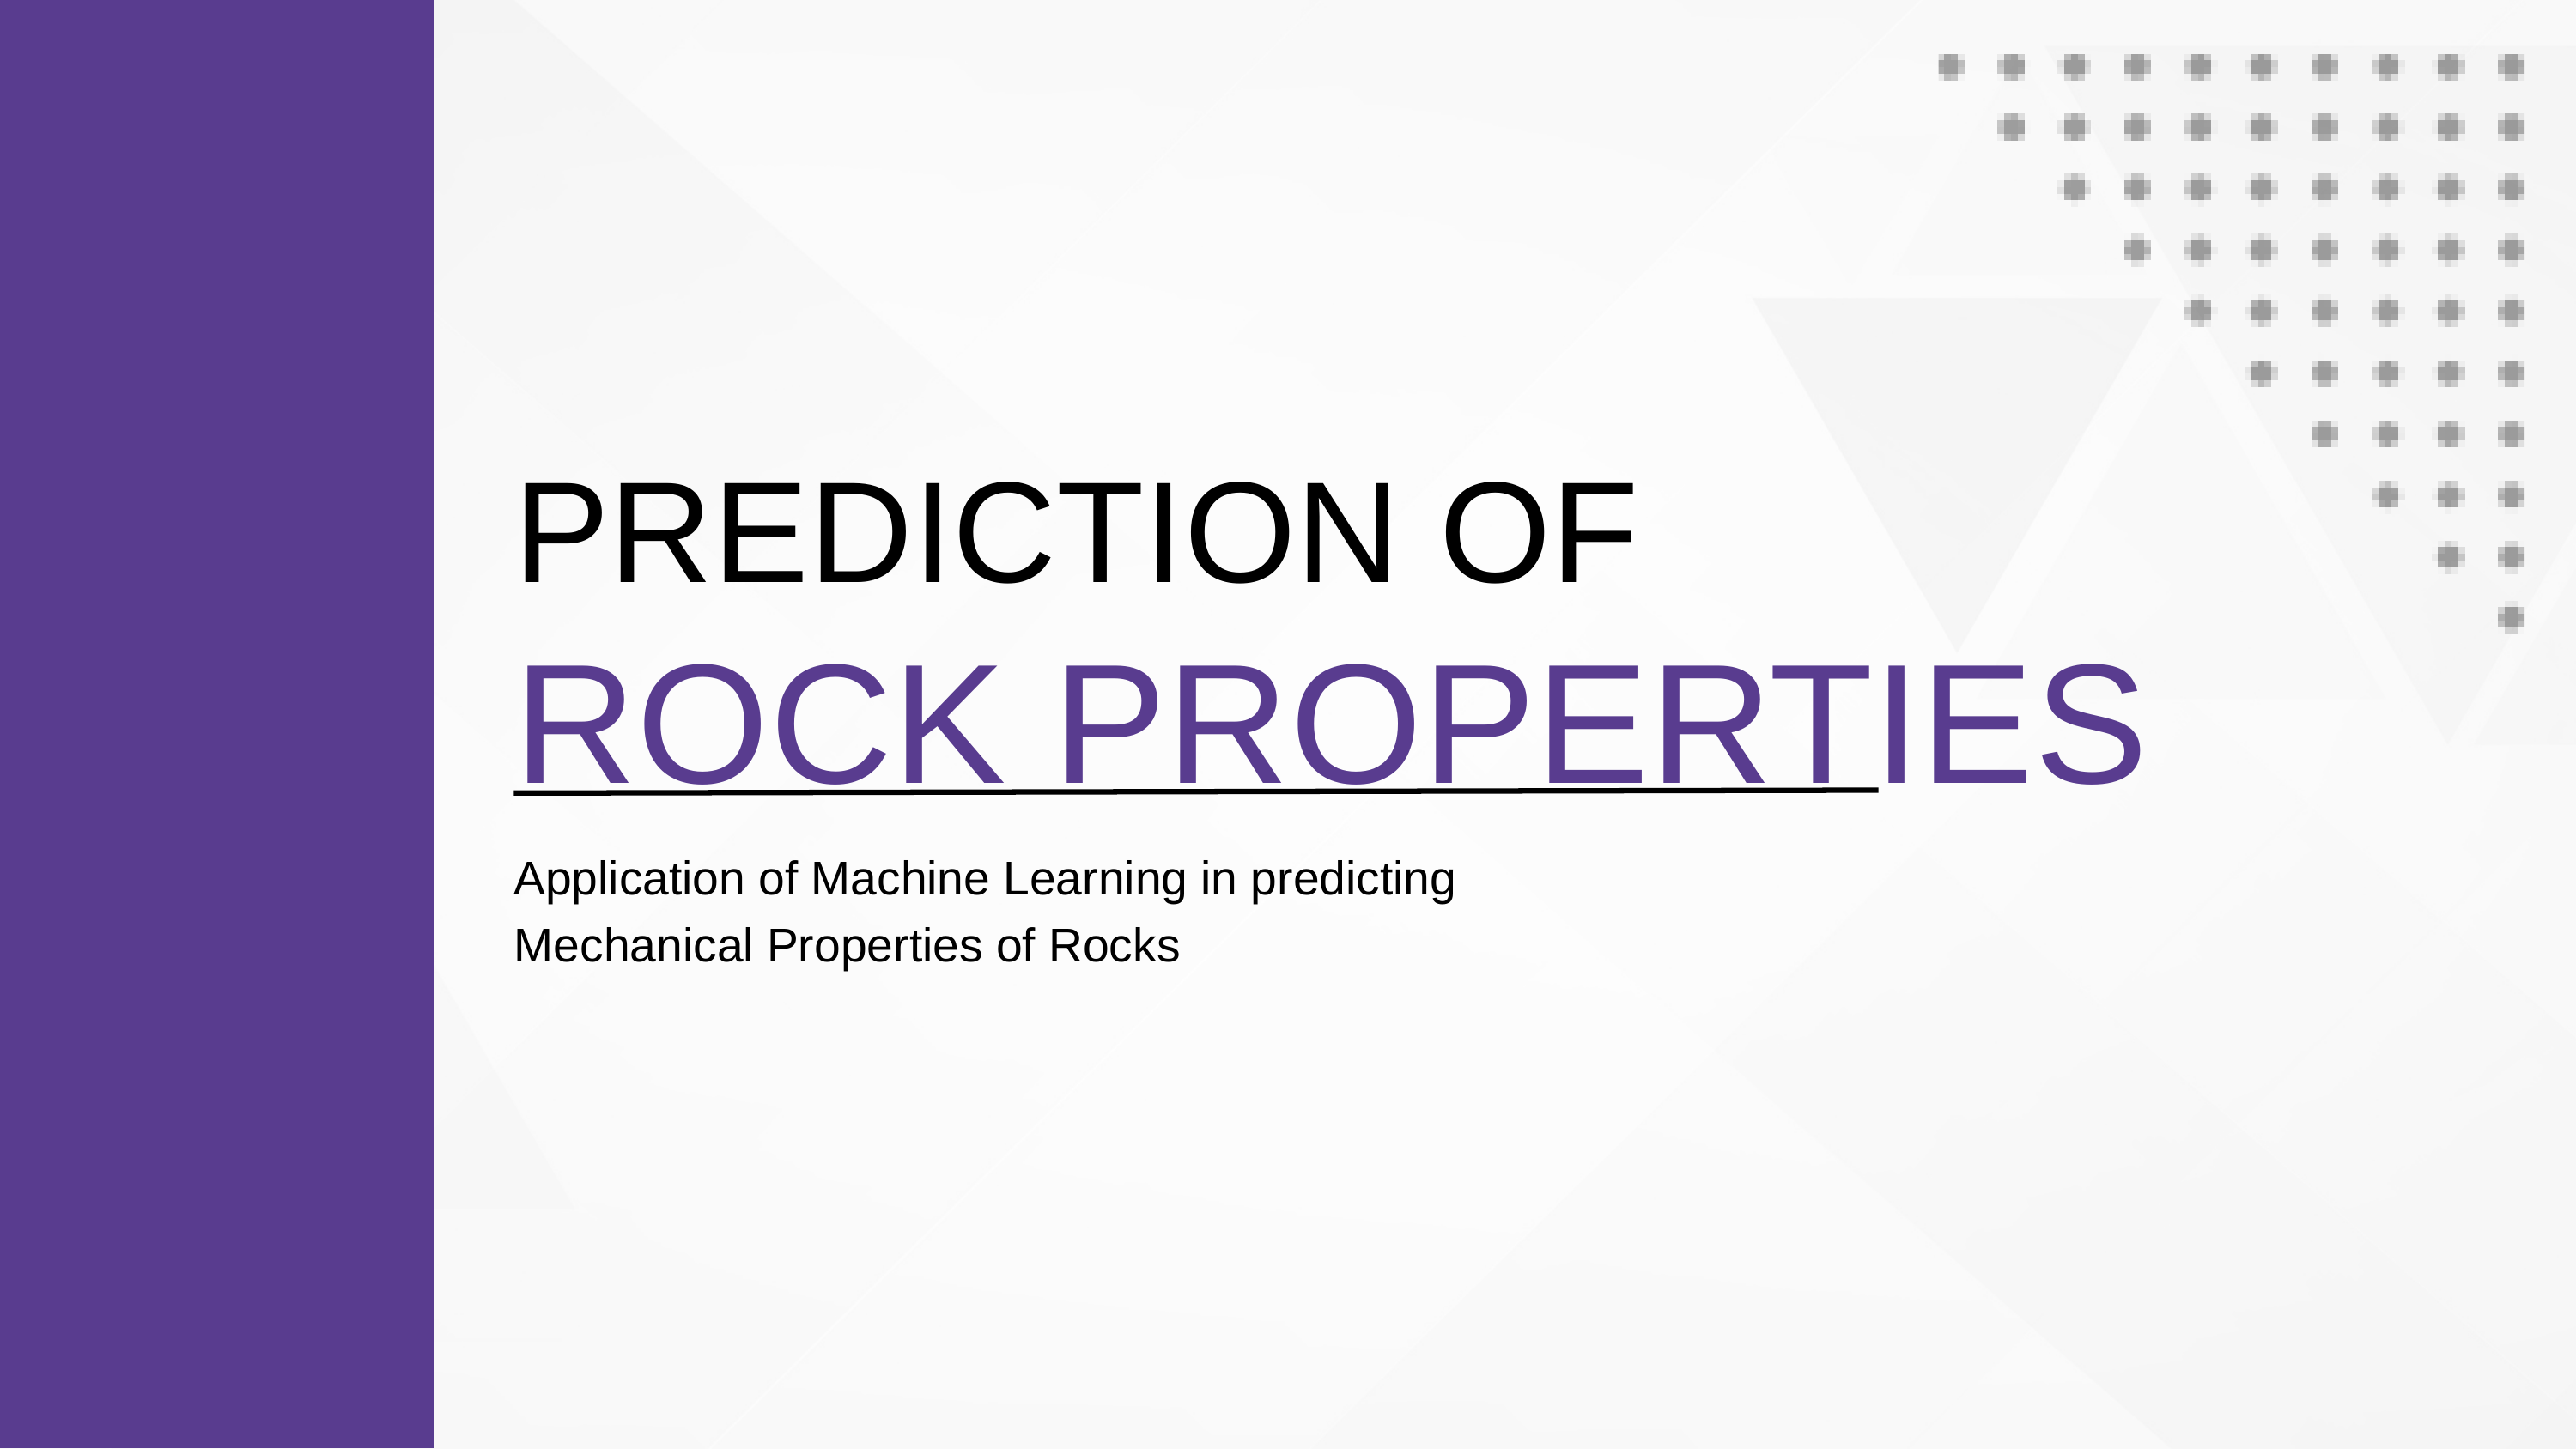

PREDICTION OF
ROCK PROPERTIES

Application of Machine Learning in predicting Mechanical Properties of Rocks